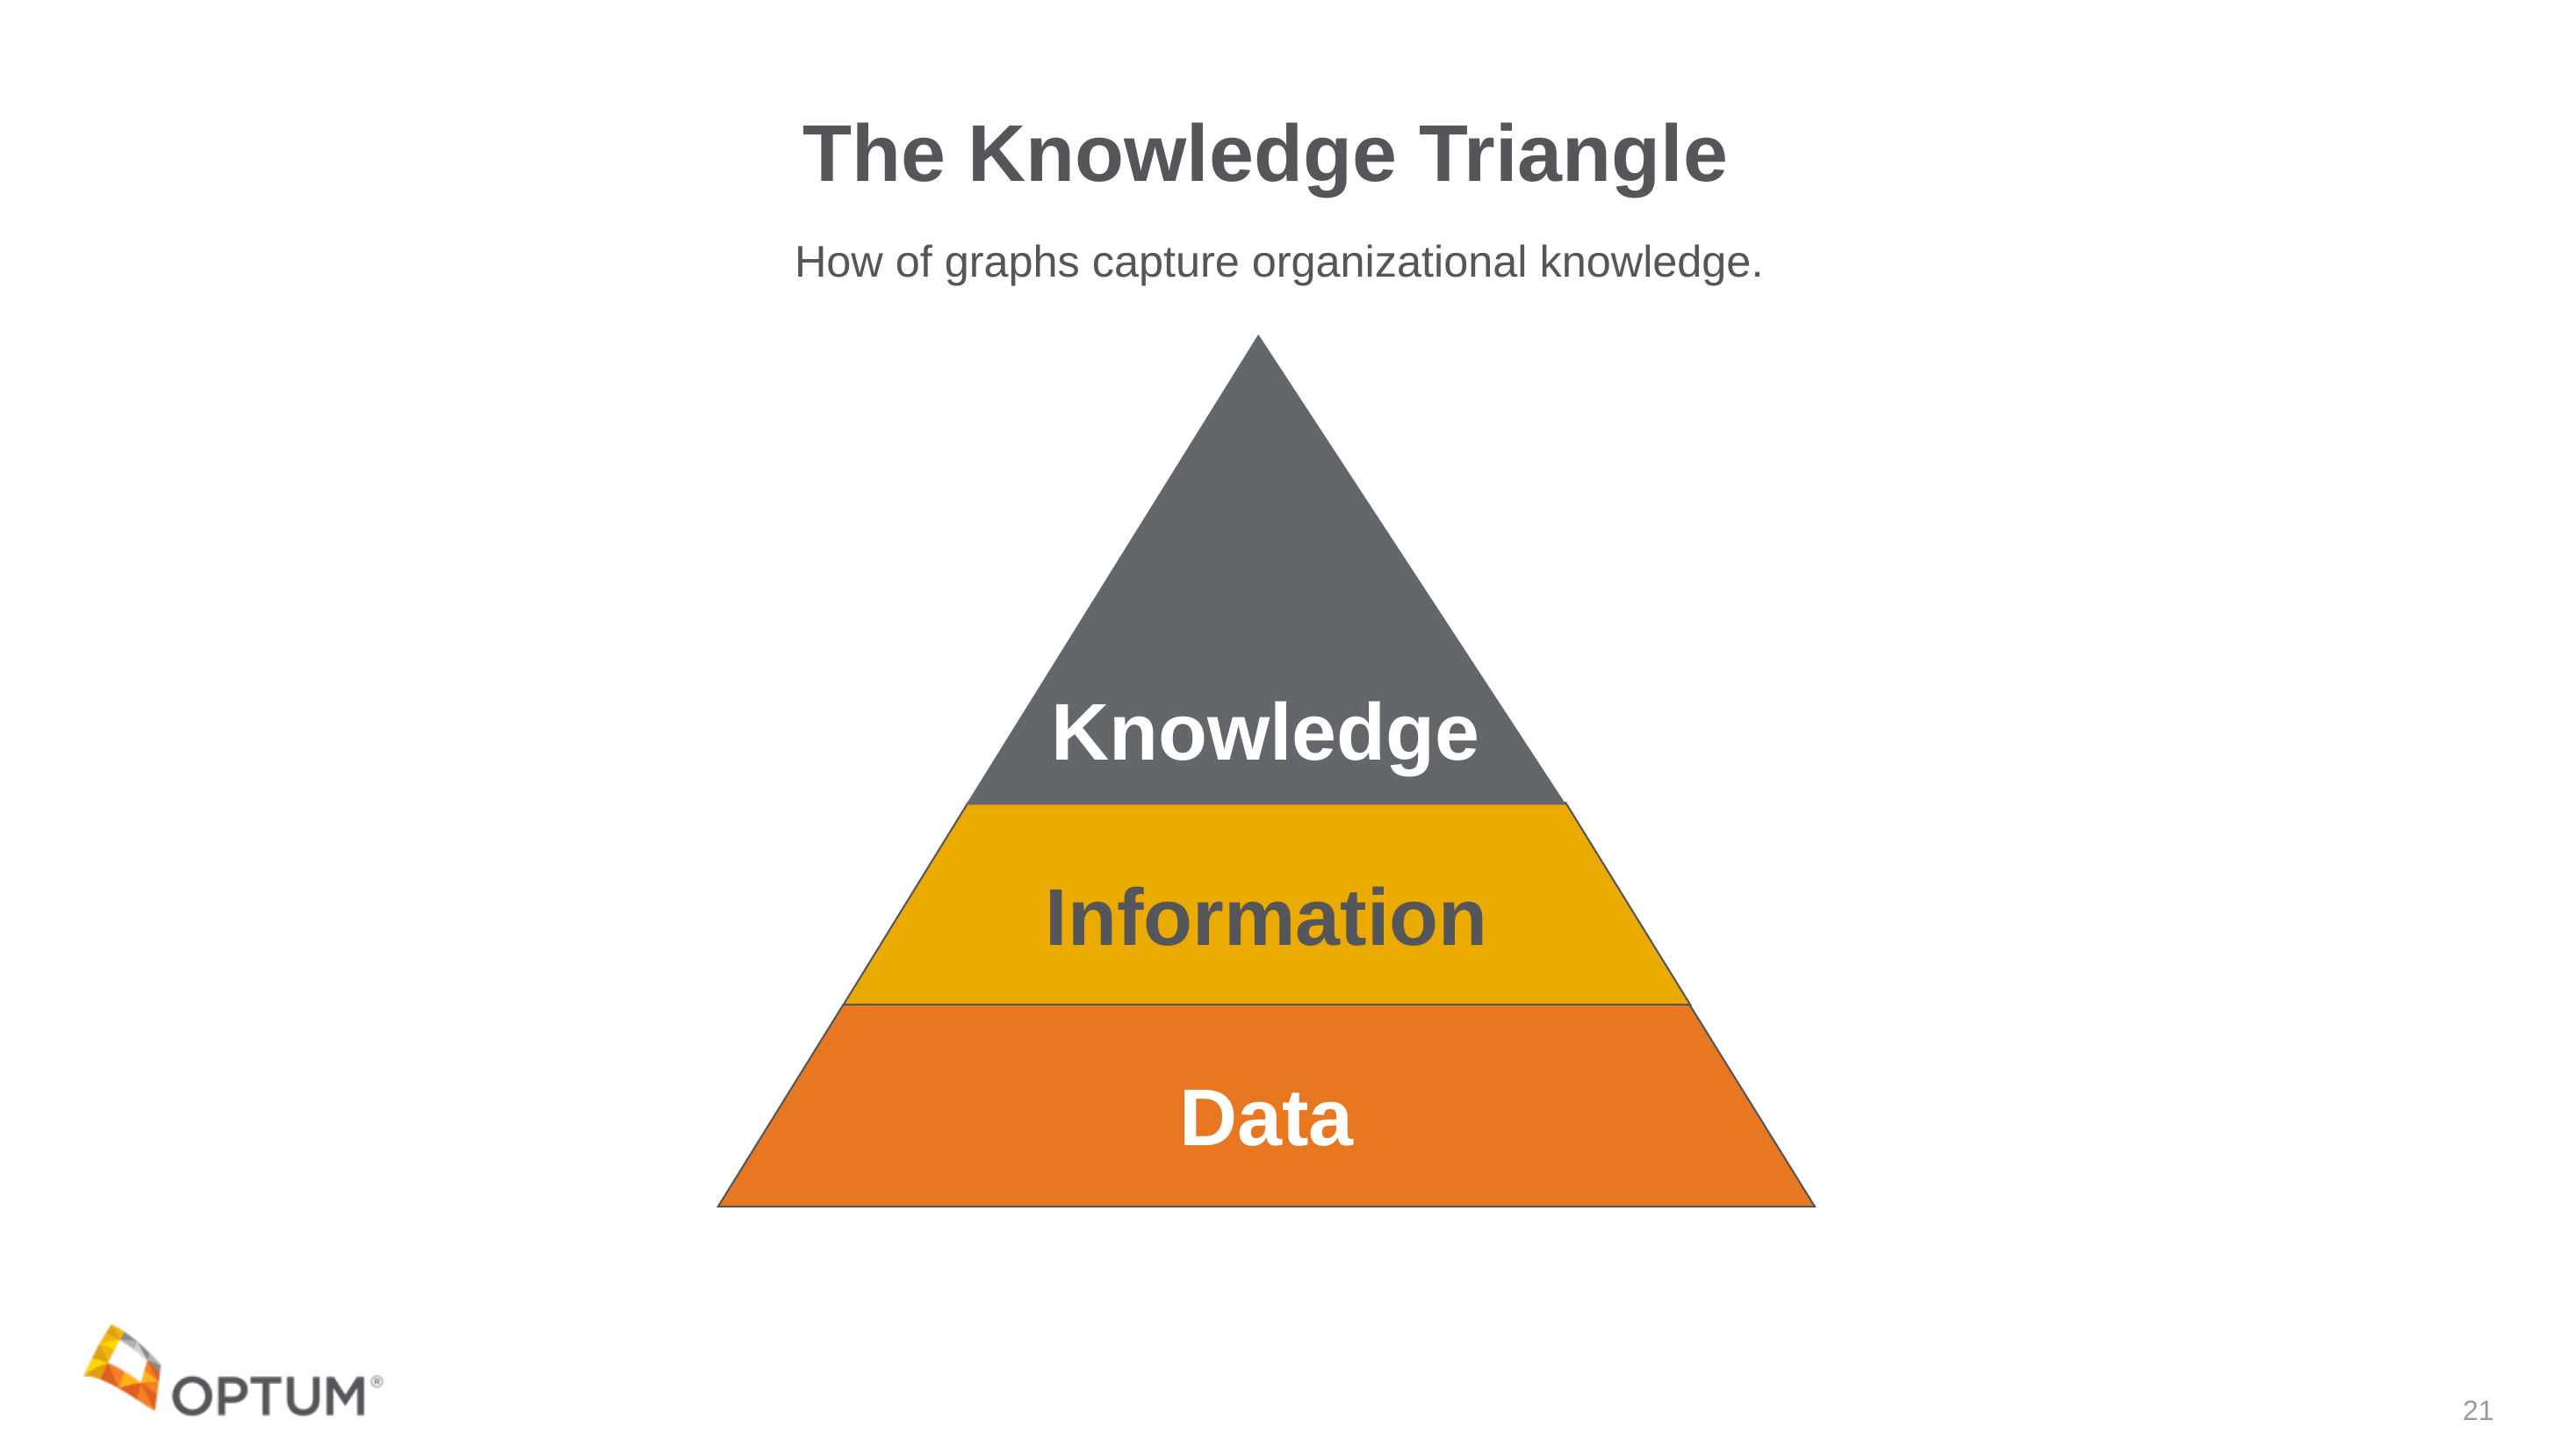

The Knowledge Triangle
How of graphs capture organizational knowledge.

Knowledge

Information
Data
21